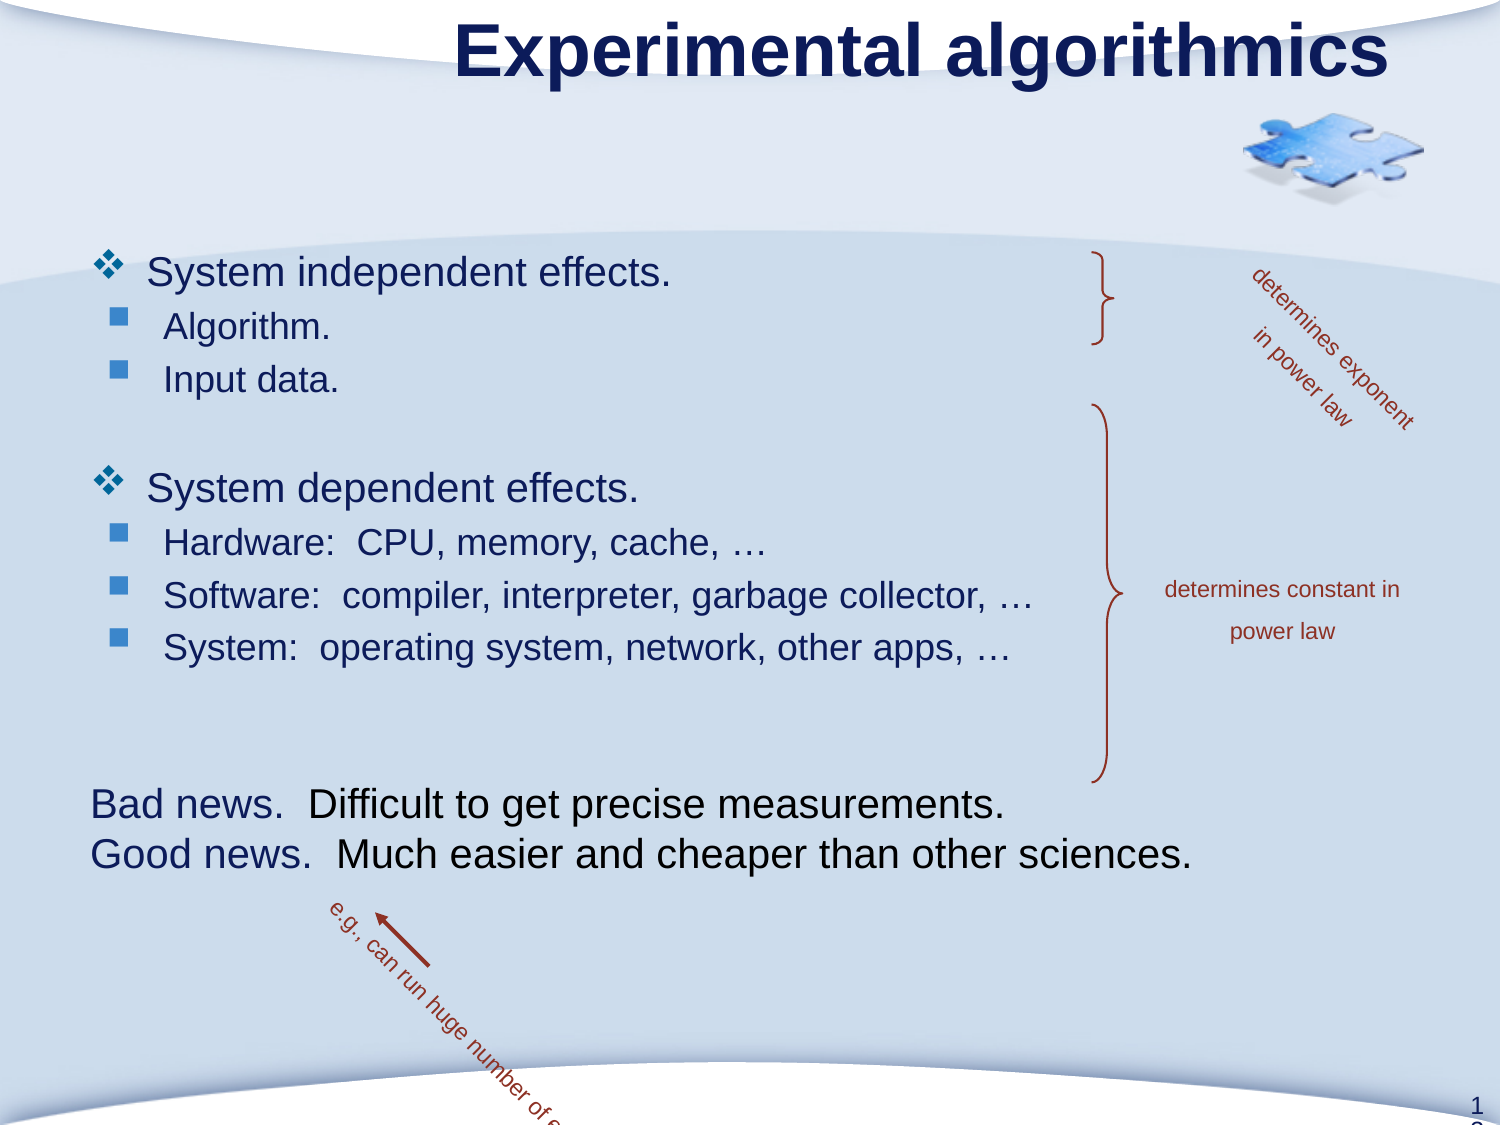

# Experimental algorithmics
System independent effects.
Algorithm.
Input data.

System dependent effects.
Hardware:  CPU, memory, cache, …
Software:  compiler, interpreter, garbage collector, …
System:  operating system, network, other apps, …
Bad news.  Difficult to get precise measurements.
Good news.  Much easier and cheaper than other sciences.

determines exponent
in power law

determines constant in power law

e.g., can run huge number of experiments
13